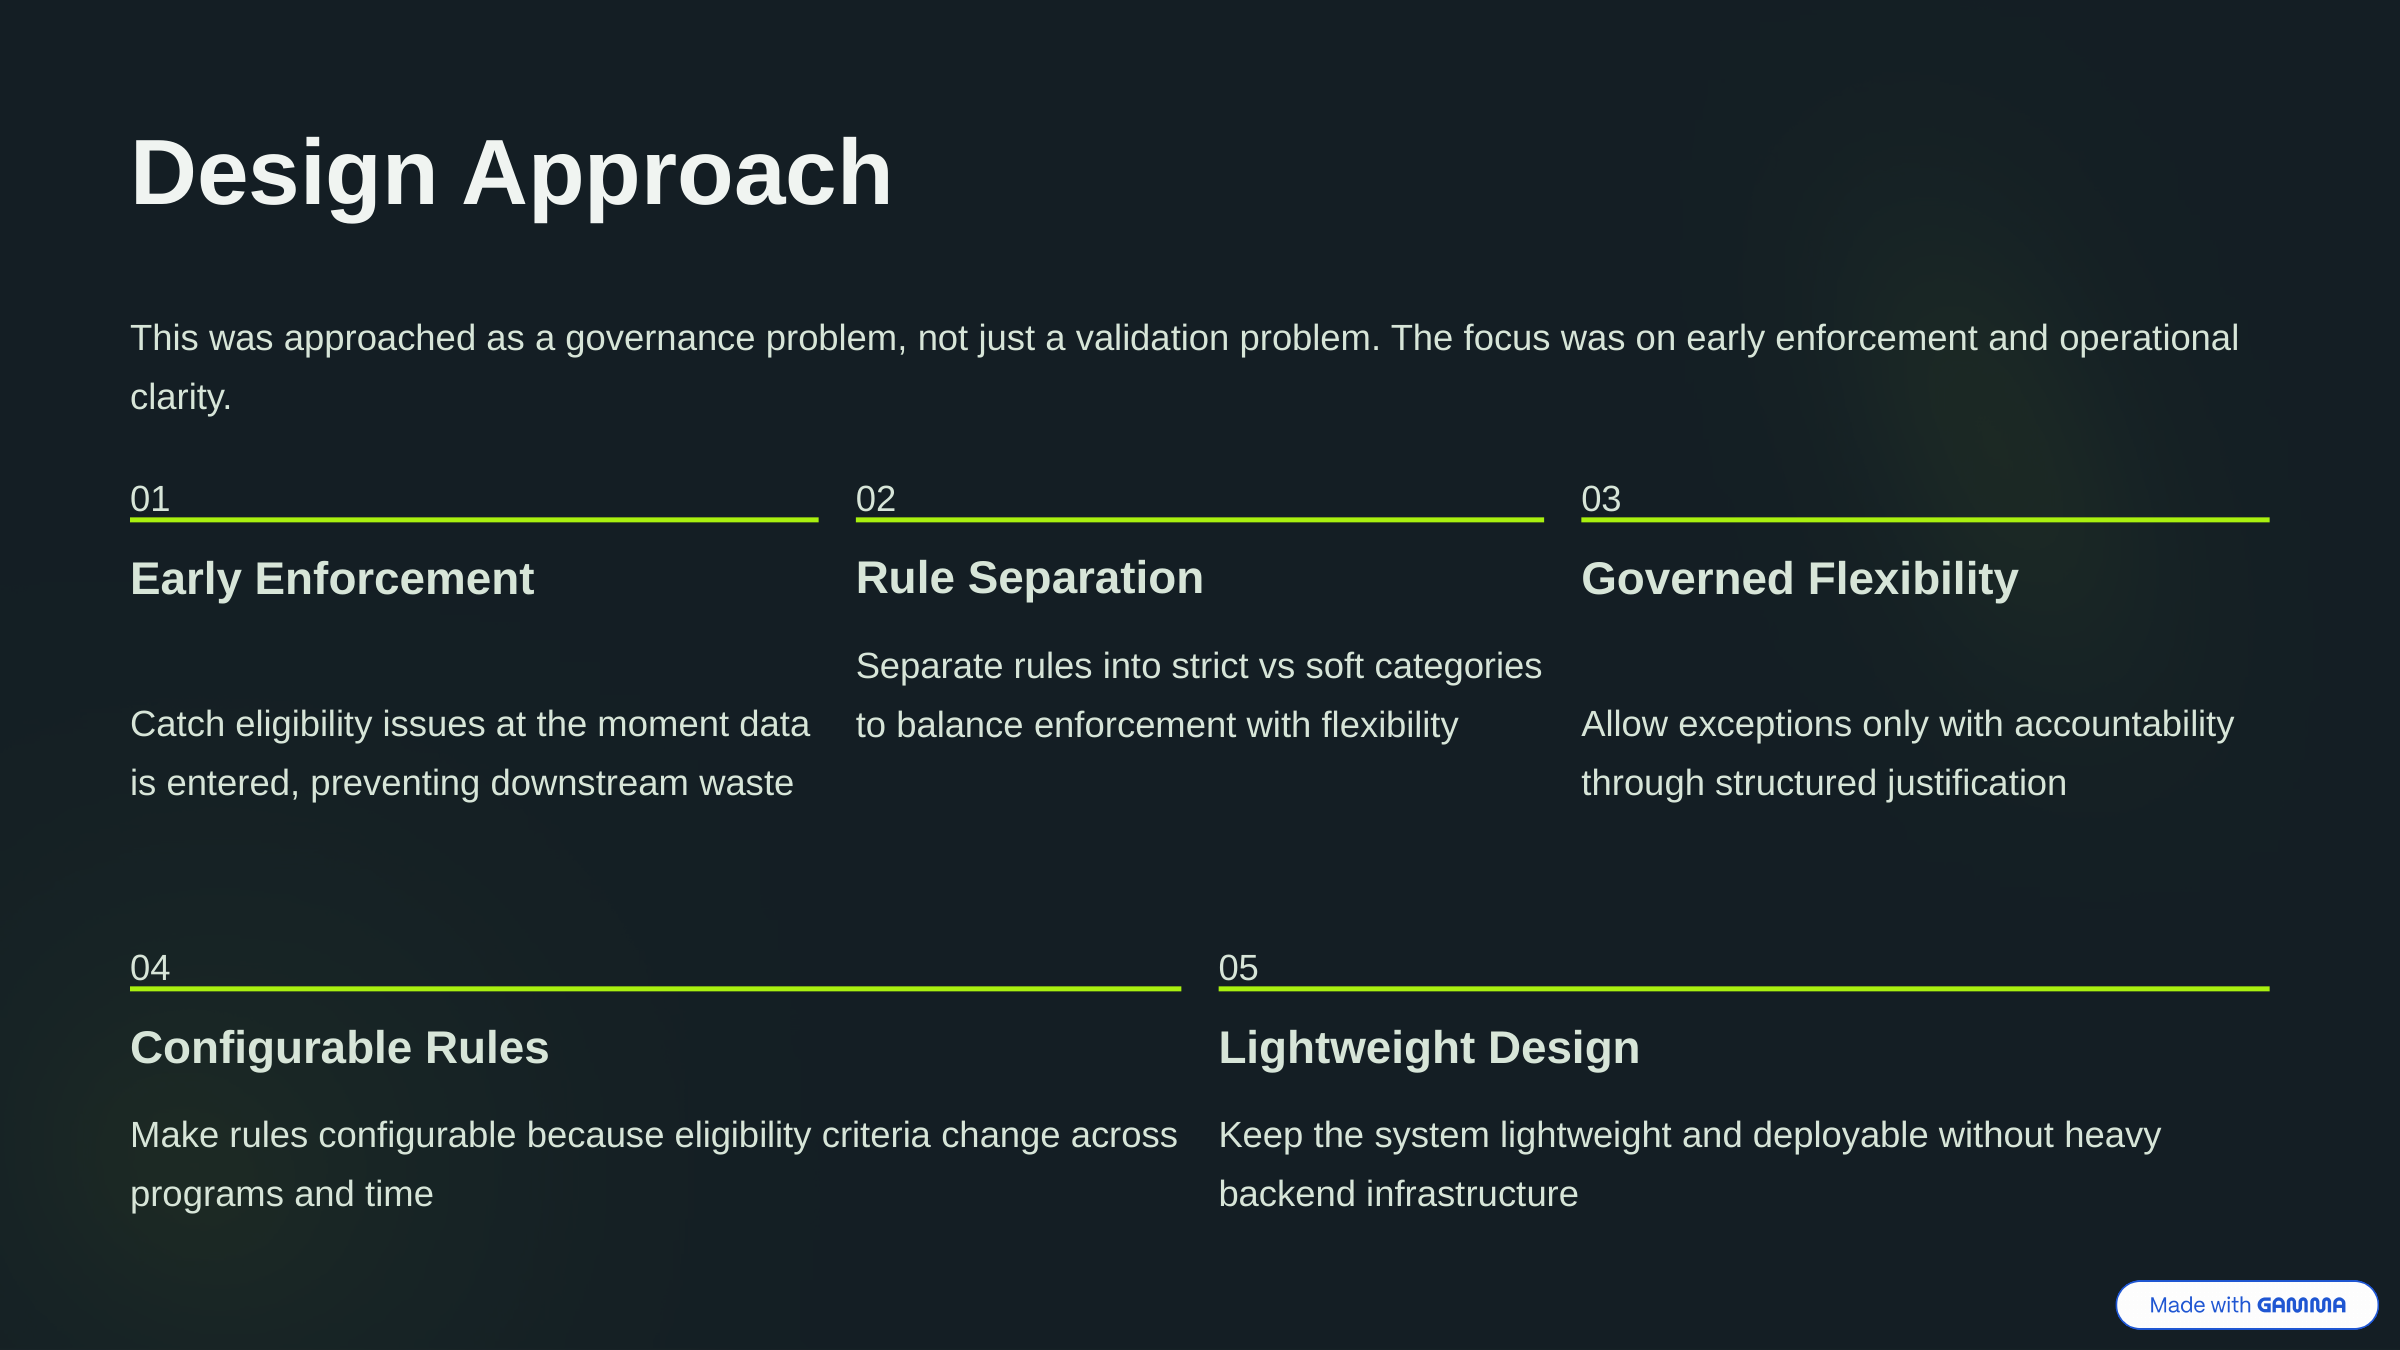

Design Approach
This was approached as a governance problem, not just a validation problem. The focus was on early enforcement and operational clarity.
01
02
03

Early Enforcement
Rule Separation
Governed Flexibility
Separate rules into strict vs soft categories to balance enforcement with flexibility
Catch eligibility issues at the moment data is entered, preventing downstream waste
Allow exceptions only with accountability through structured justification
04
05

Configurable Rules
Lightweight Design
Make rules configurable because eligibility criteria change across programs and time
Keep the system lightweight and deployable without heavy backend infrastructure